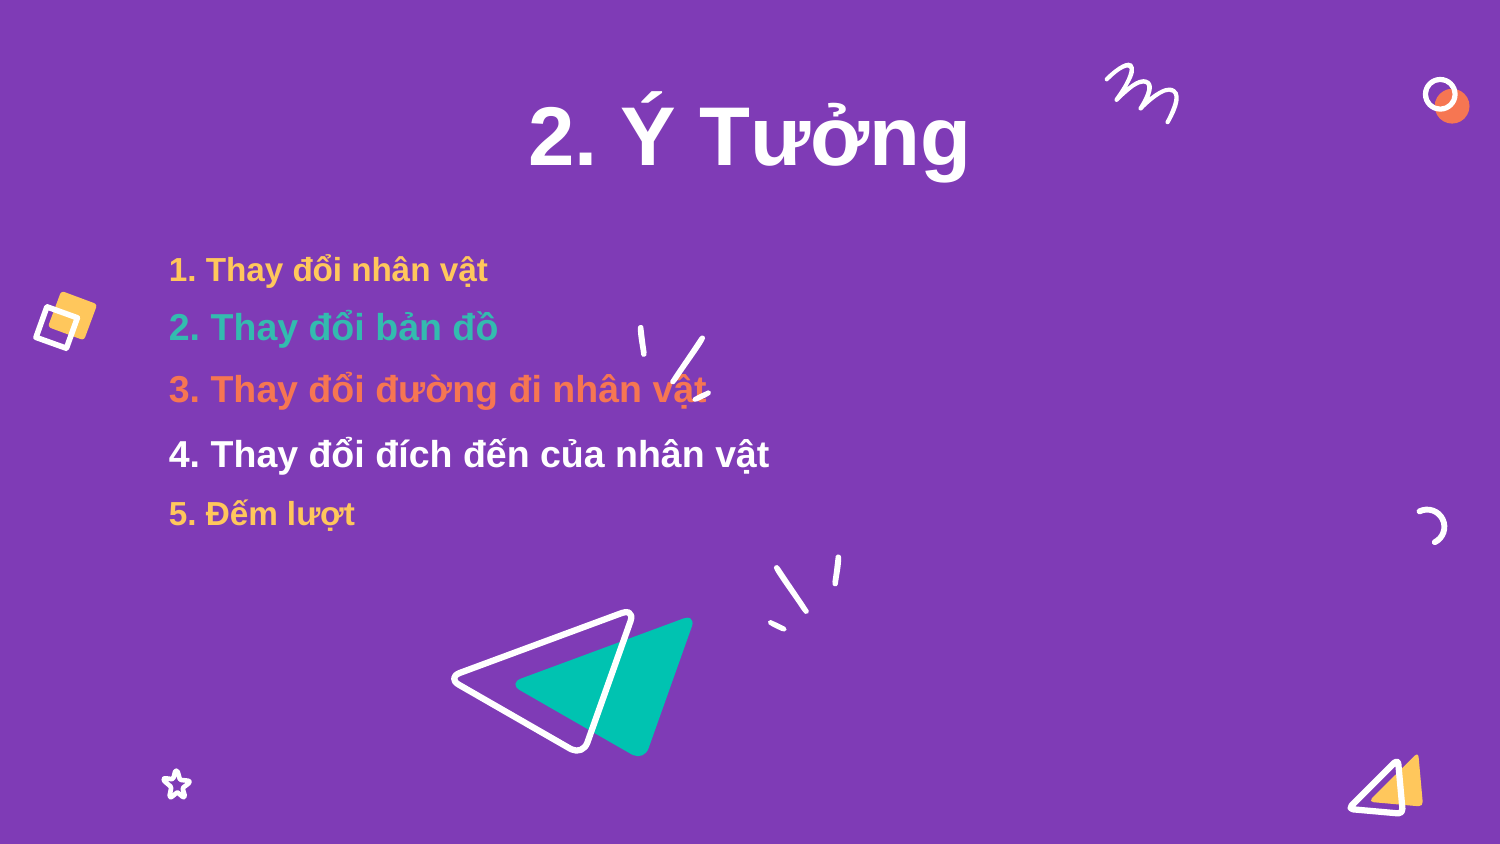

2. Ý Tưởng
1. Thay đổi nhân vật
2. Thay đổi bản đồ

3. Thay đổi đường đi nhân vật
4. Thay đổi đích đến của nhân vật
5. Đếm lượt